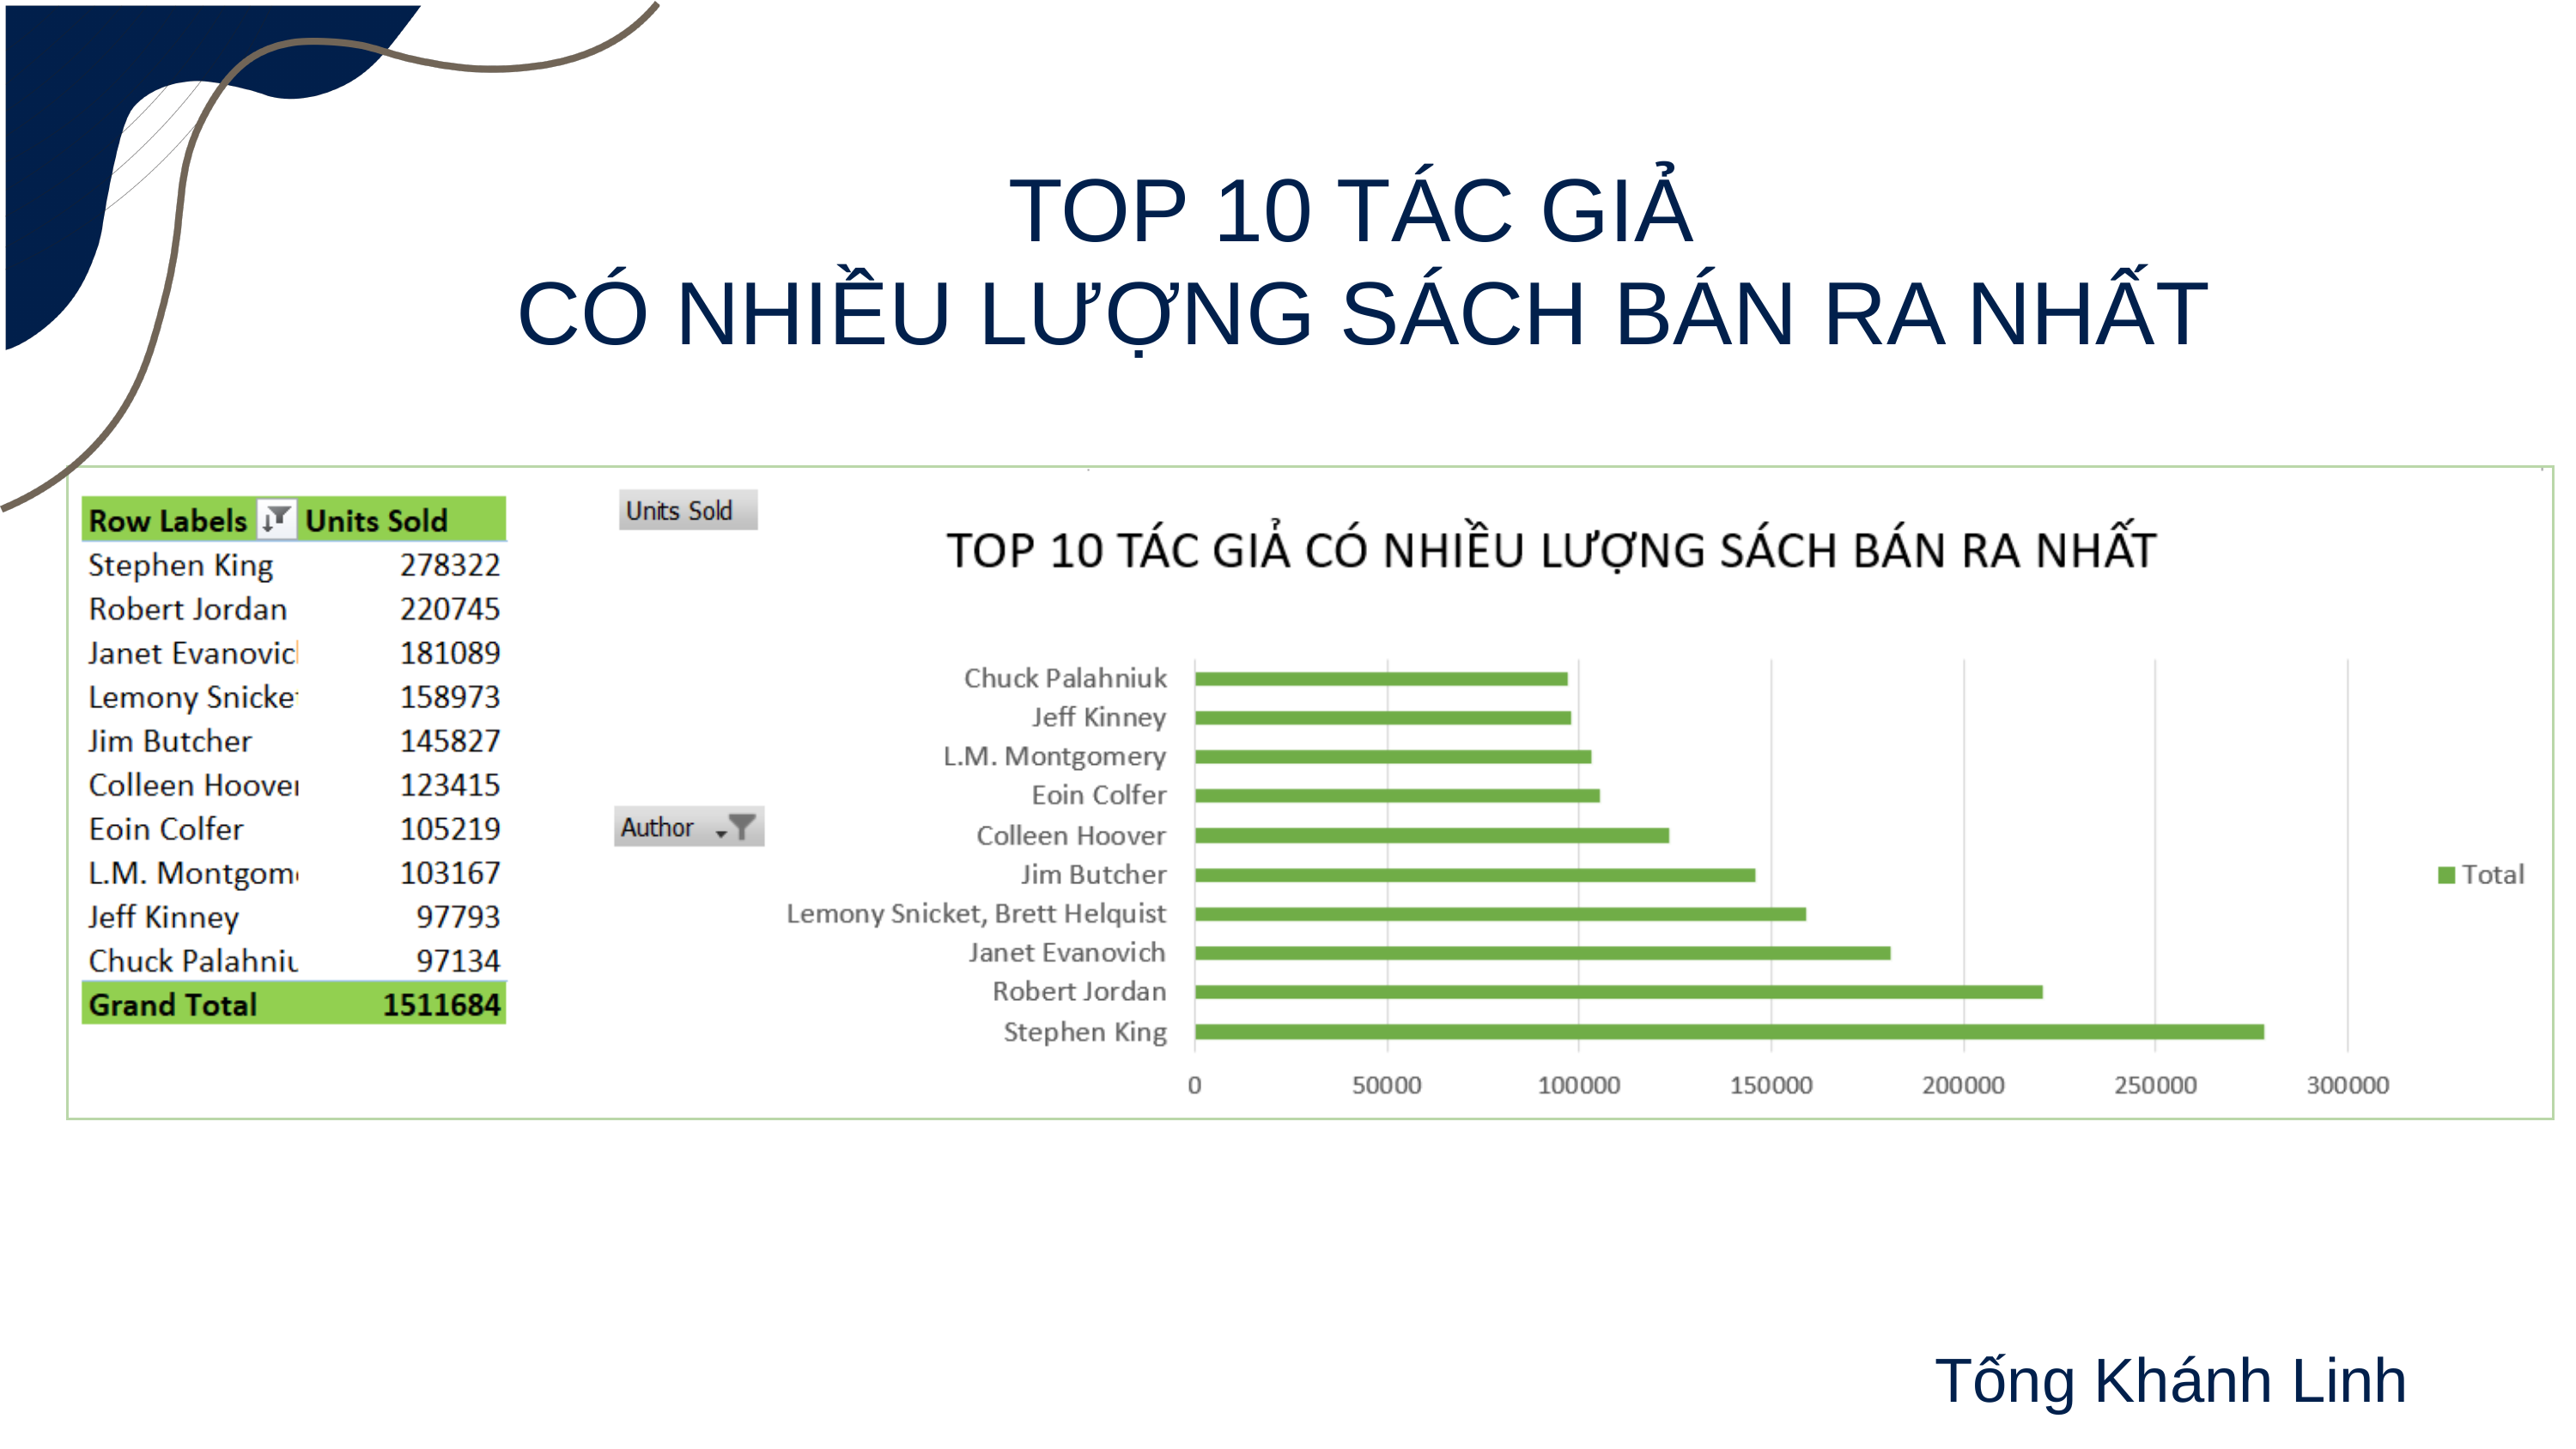

TOP 10 TÁC GIẢ
CÓ NHIỀU LƯỢNG SÁCH BÁN RA NHẤT

Tống Khánh Linh